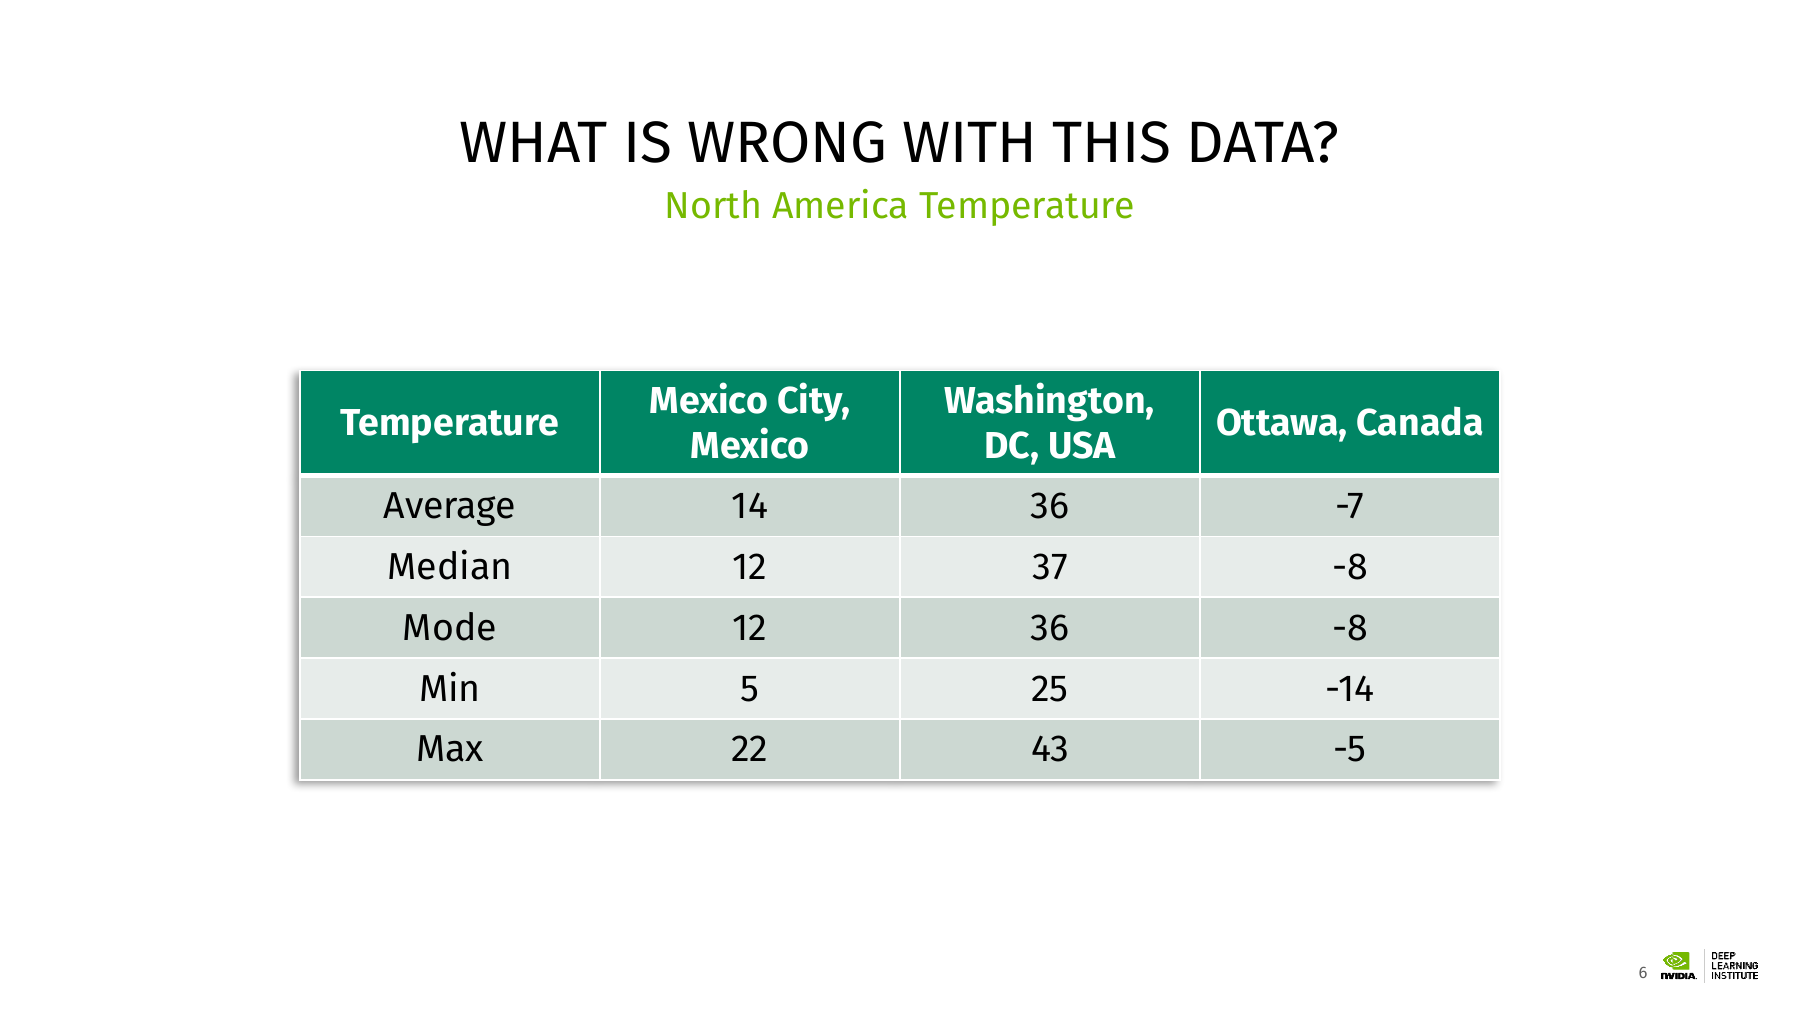

# What is Wrong with This data?
North America Temperature
| Temperature | Mexico City, Mexico | Washington, DC, USA | Ottawa, Canada |
| --- | --- | --- | --- |
| Average | 14 | 36 | -7 |
| Median | 12 | 37 | -8 |
| Mode | 12 | 36 | -8 |
| Min | 5 | 25 | -14 |
| Max | 22 | 43 | -5 |